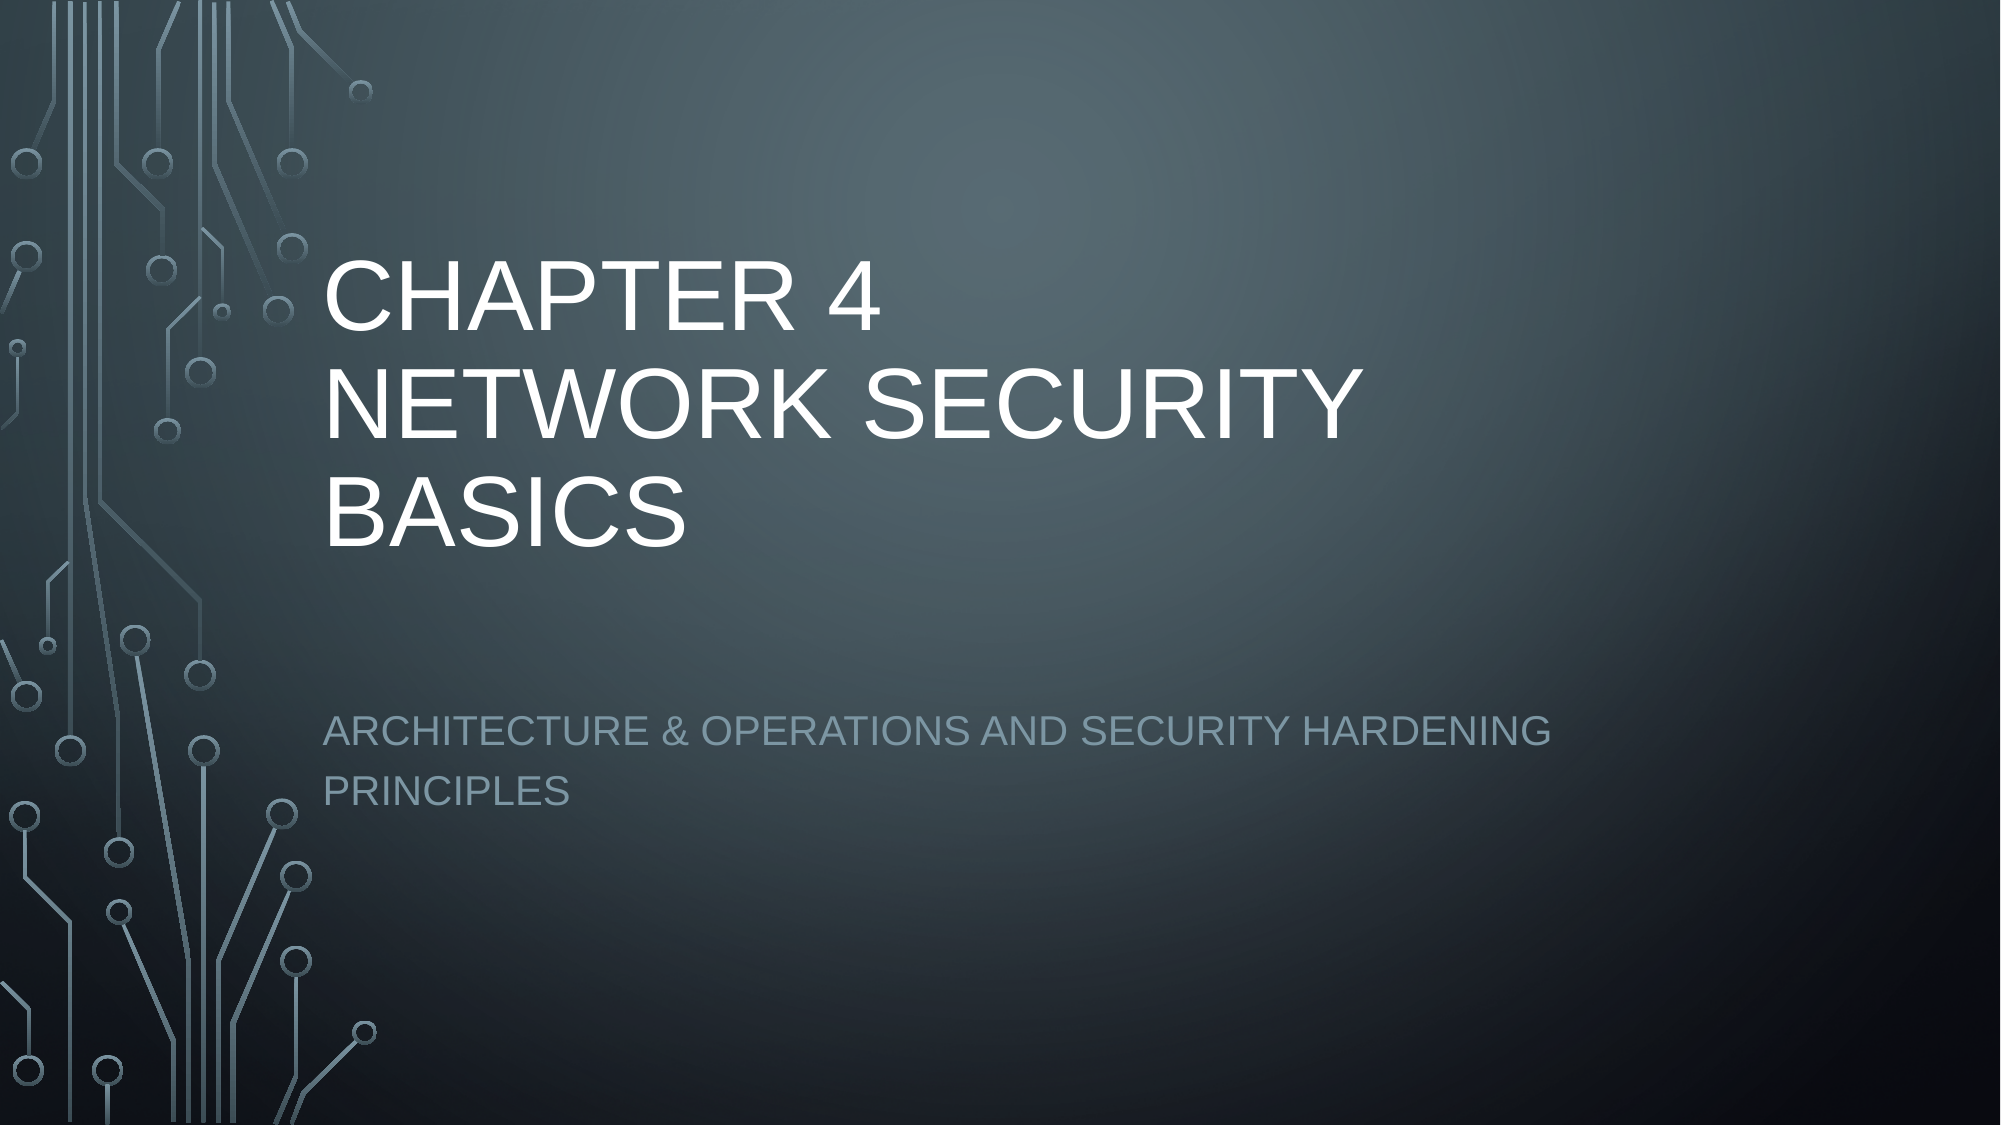

# Chapter 4 network Security Basics
Architecture & Operations and Security Hardening Principles